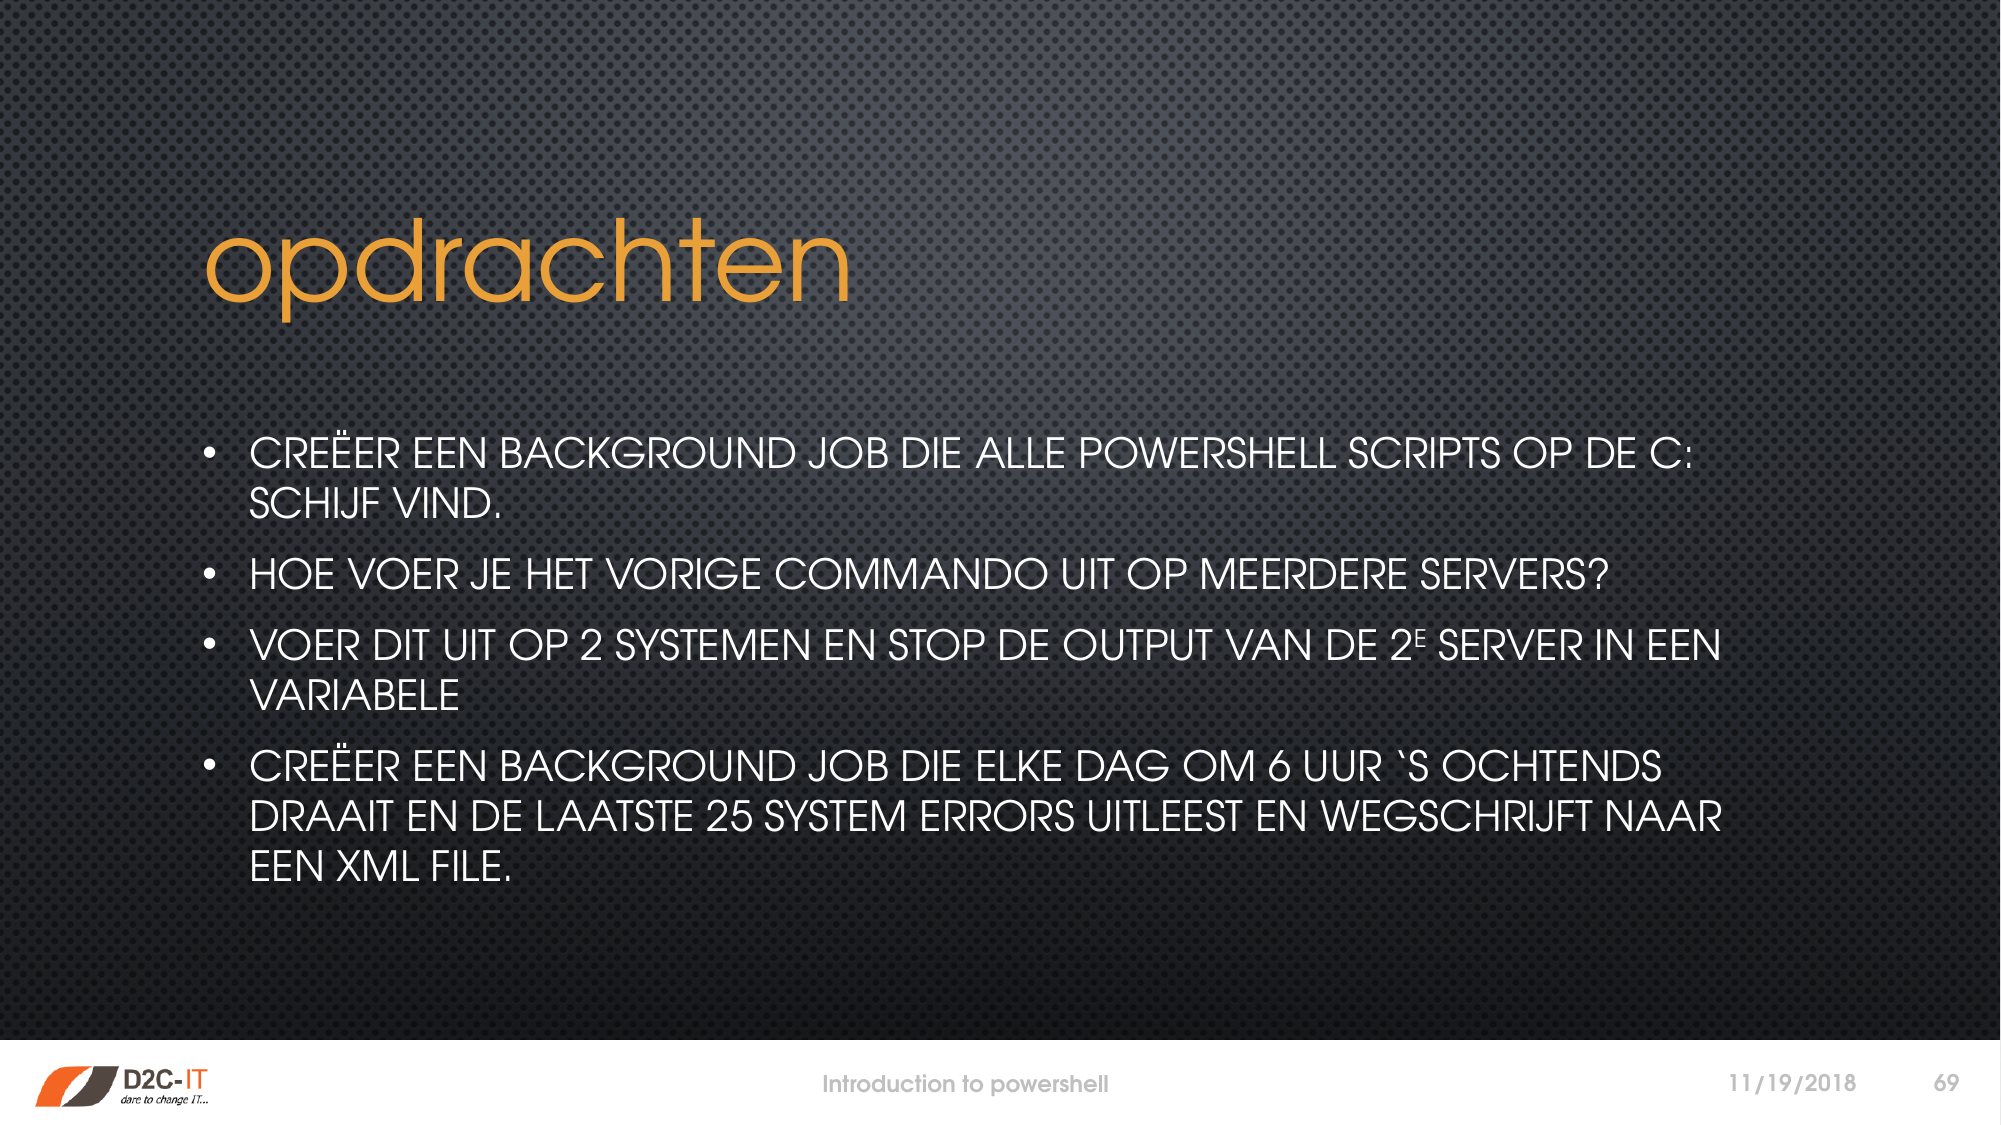

# opdrachten
Creëer een background job die alle Powershell scripts op de C: schijf vind.
Hoe voer je het vorige commando uit op meerdere servers?
Voer dit uit op 2 systemen en stop de output van de 2e server in een variabele
Creëer een background job die elke dag om 6 uur ‘s ochtends draait en de laatste 25 System errors uitleest en wegschrijft naar een XML file.

11/19/2018
69
Introduction to powershell